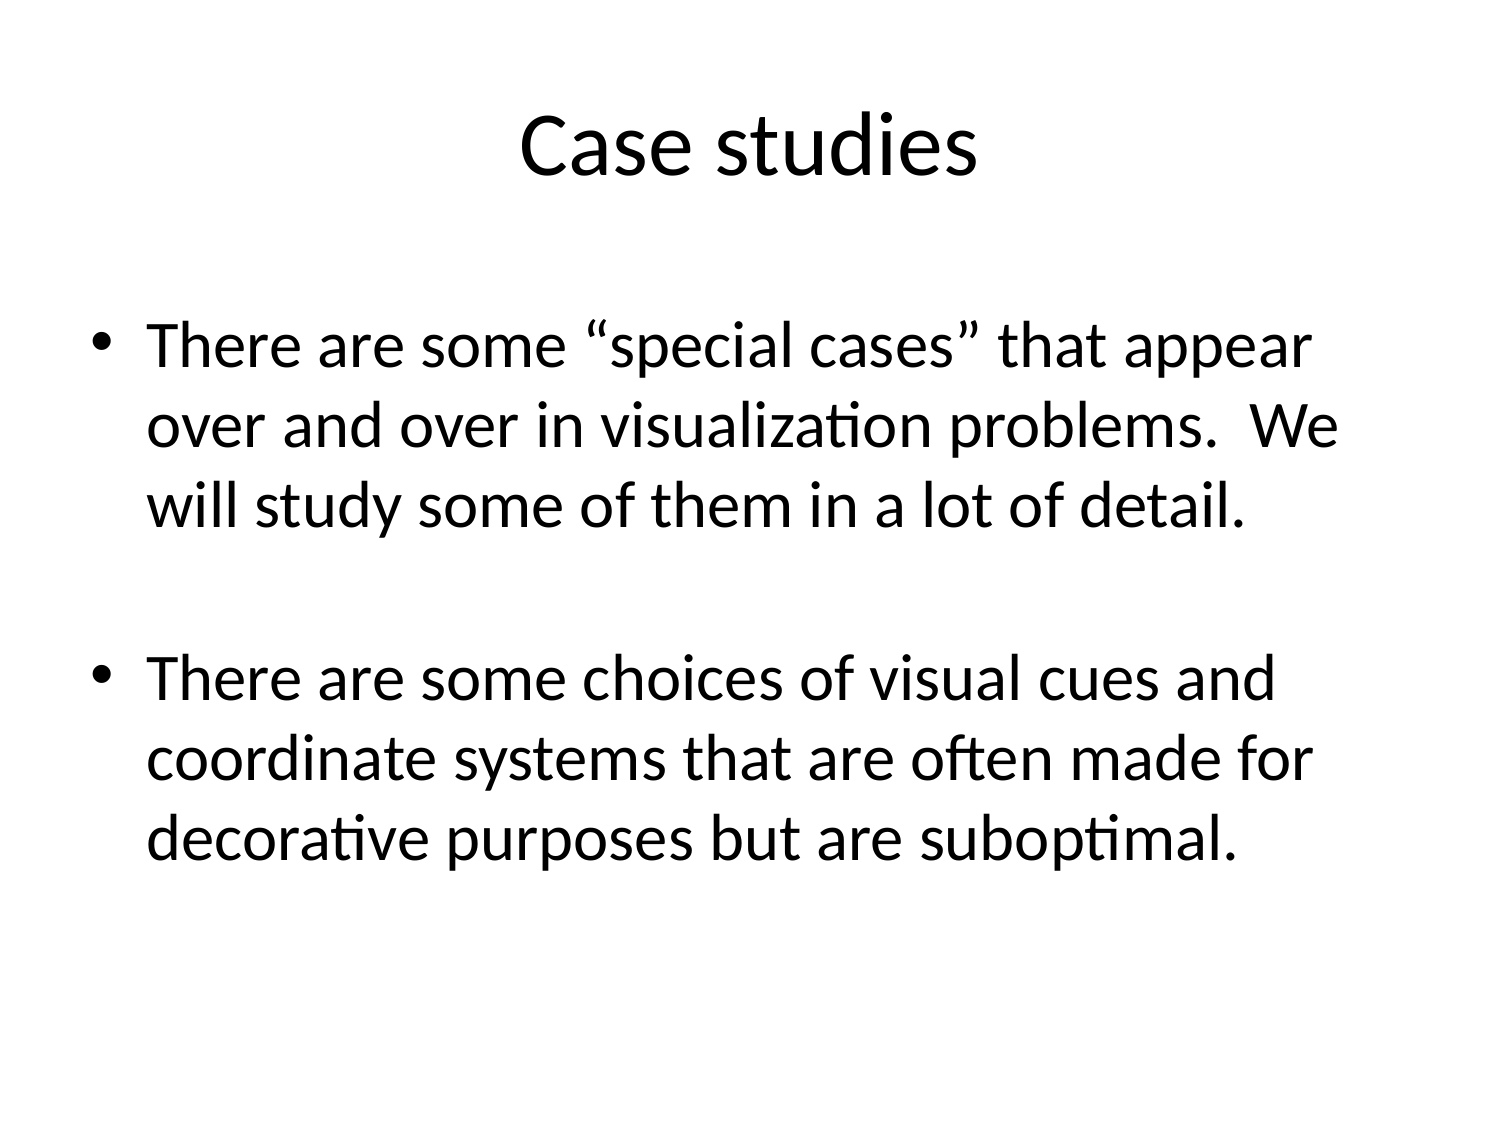

# Case studies

There are some “special cases” that appear over and over in visualization problems.  We will study some of them in a lot of detail.

There are some choices of visual cues and coordinate systems that are often made for decorative purposes but are suboptimal.